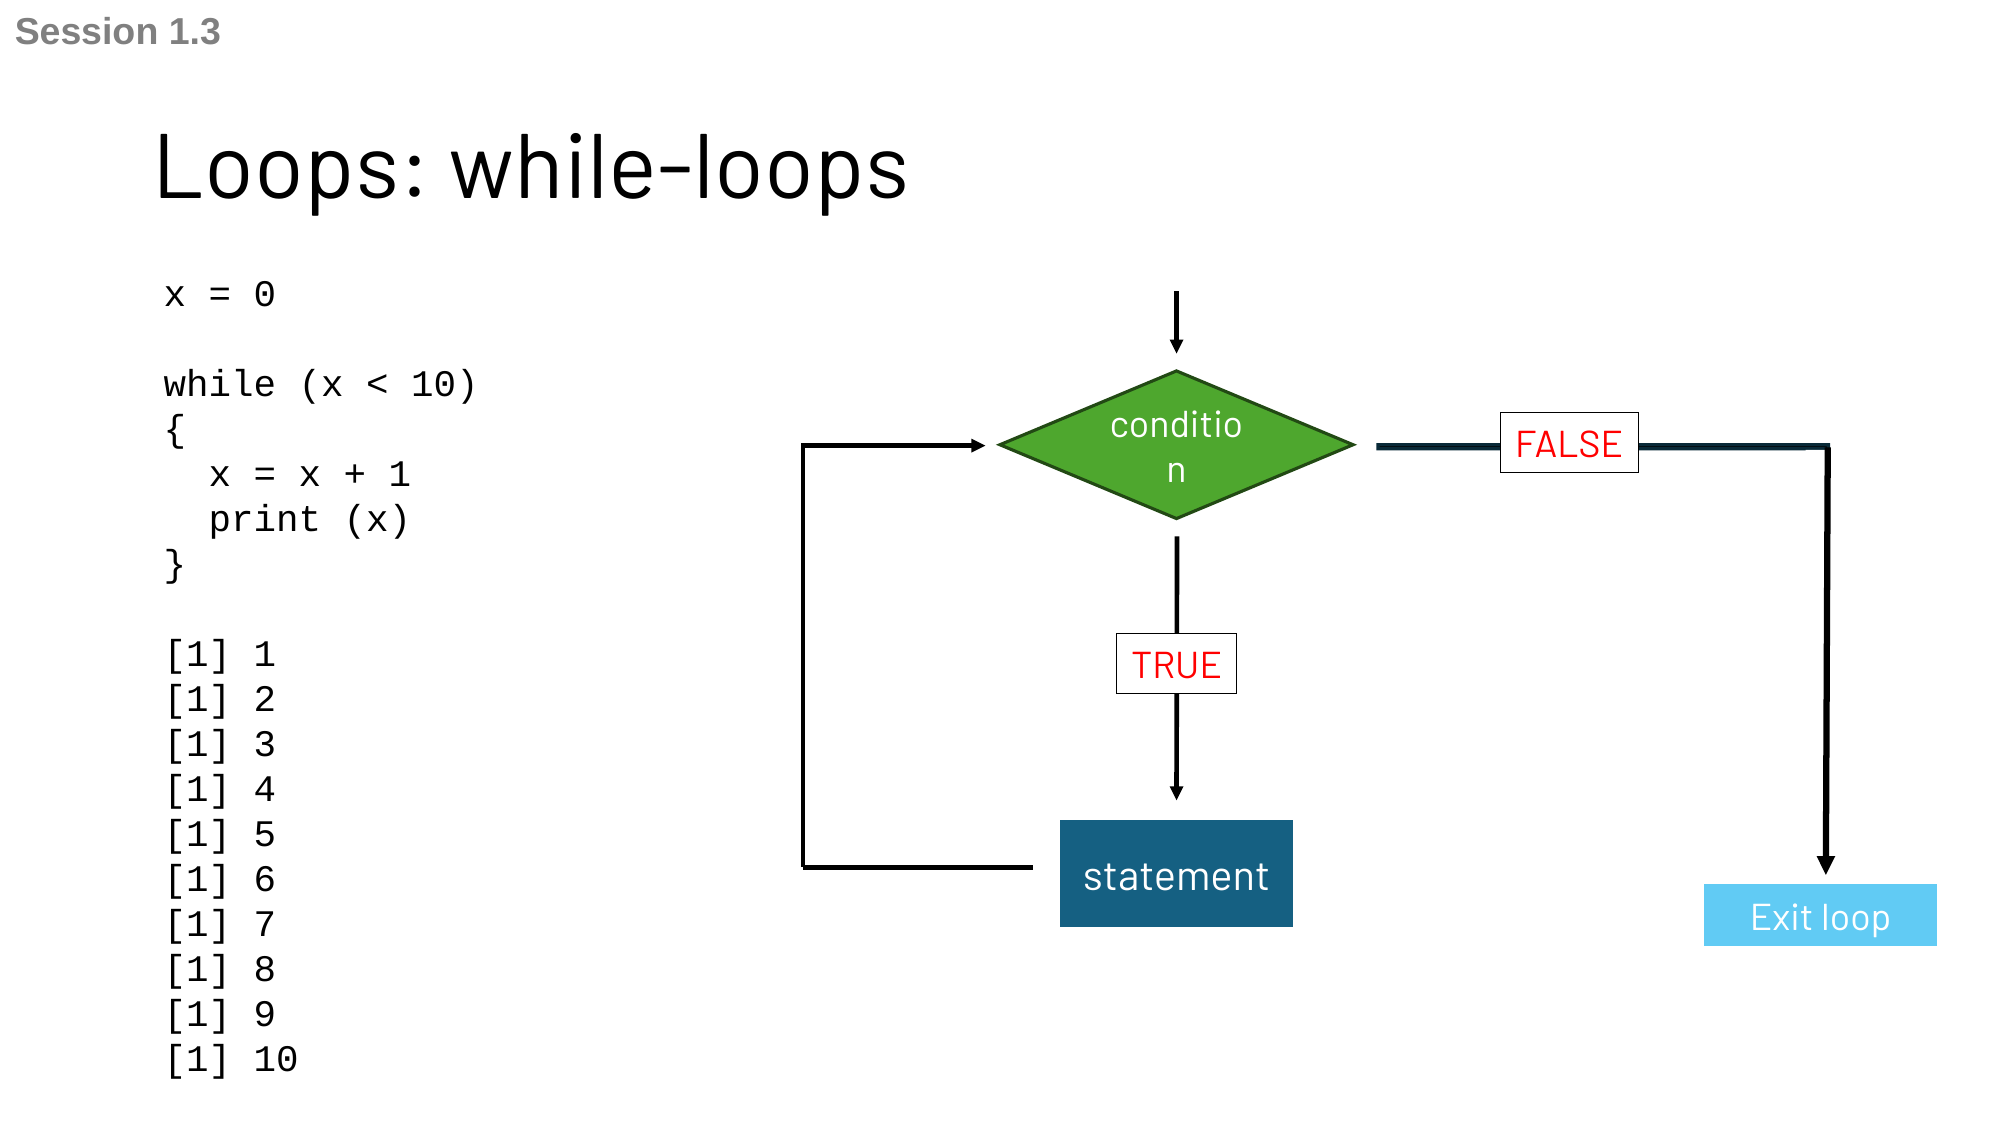

Session 1.3
# Loops: while-loops
x = 0

while (x < 10)
{
  x = x + 1
  print (x)
}

[1] 1
[1] 2
[1] 3
[1] 4
[1] 5
[1] 6
[1] 7
[1] 8
[1] 9
[1] 10

condition
FALSE

TRUE
statement
Exit loop